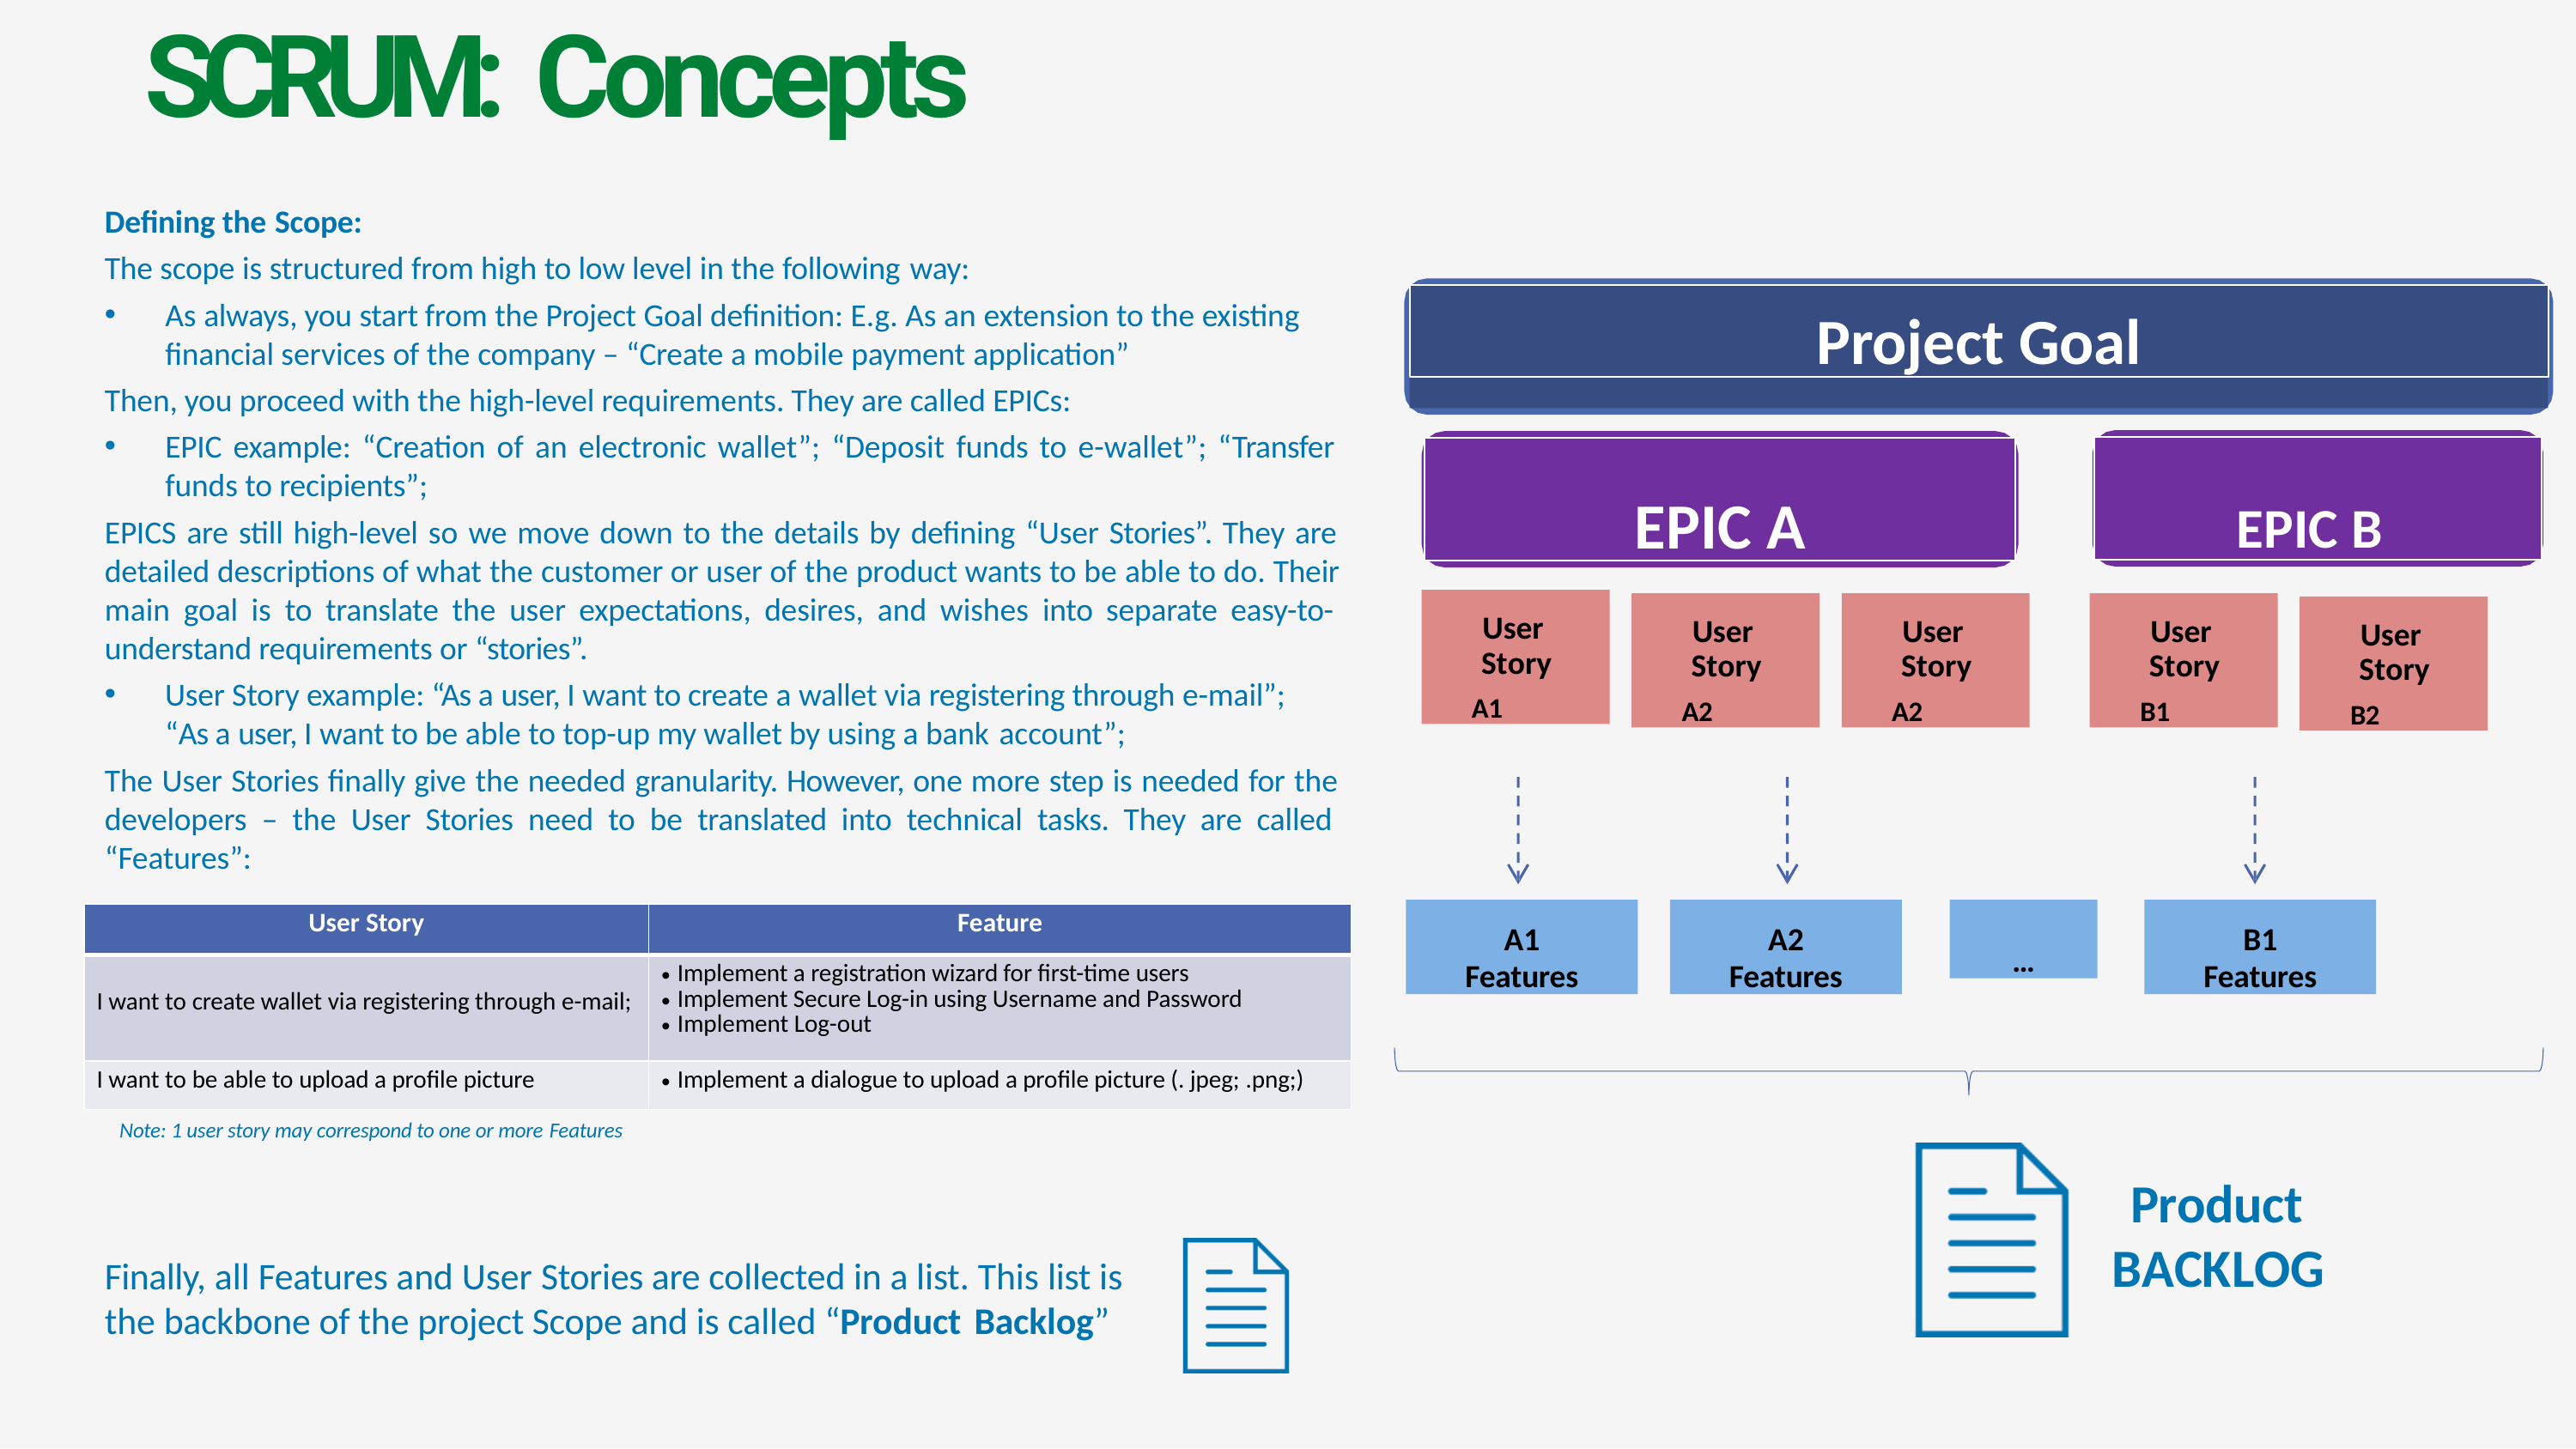

# SCRUM: Concepts
Defining the Scope:
The scope is structured from high to low level in the following way:

Project Goal
As always, you start from the Project Goal definition: E.g. As an extension to the existing  financial services of the company – “Create a mobile payment application”
Then, you proceed with the high-level requirements. They are called EPICs:
EPIC example: “Creation of an electronic wallet”; “Deposit funds to e-wallet”; “Transfer
funds to recipients”;

EPIC A	EPIC B
EPICS are still high-level so we move down to the details by defining “User Stories”. They are  detailed descriptions of what the customer or user of the product wants to be able to do. Their  main goal is to translate the user expectations, desires, and wishes into separate easy-to-  understand requirements or “stories”.
User  Story
A1
User  Story
A2
User  Story
A2
User  Story
B1
User  Story
B2
User Story example: “As a user, I want to create a wallet via registering through e-mail”;
“As a user, I want to be able to top-up my wallet by using a bank account”;
The User Stories finally give the needed granularity. However, one more step is needed for the  developers – the User Stories need to be translated into technical tasks. They are called  “Features”:

A1
Features
A2
Features

…
B1
Features
| User Story | Feature |
| --- | --- |
| I want to create wallet via registering through e-mail; | Implement a registration wizard for first-time users Implement Secure Log-in using Username and Password Implement Log-out |
| I want to be able to upload a profile picture | Implement a dialogue to upload a profile picture (. jpeg; .png;) |

Note: 1 user story may correspond to one or more Features

Product  BACKLOG

Finally, all Features and User Stories are collected in a list. This list is  the backbone of the project Scope and is called “Product Backlog”